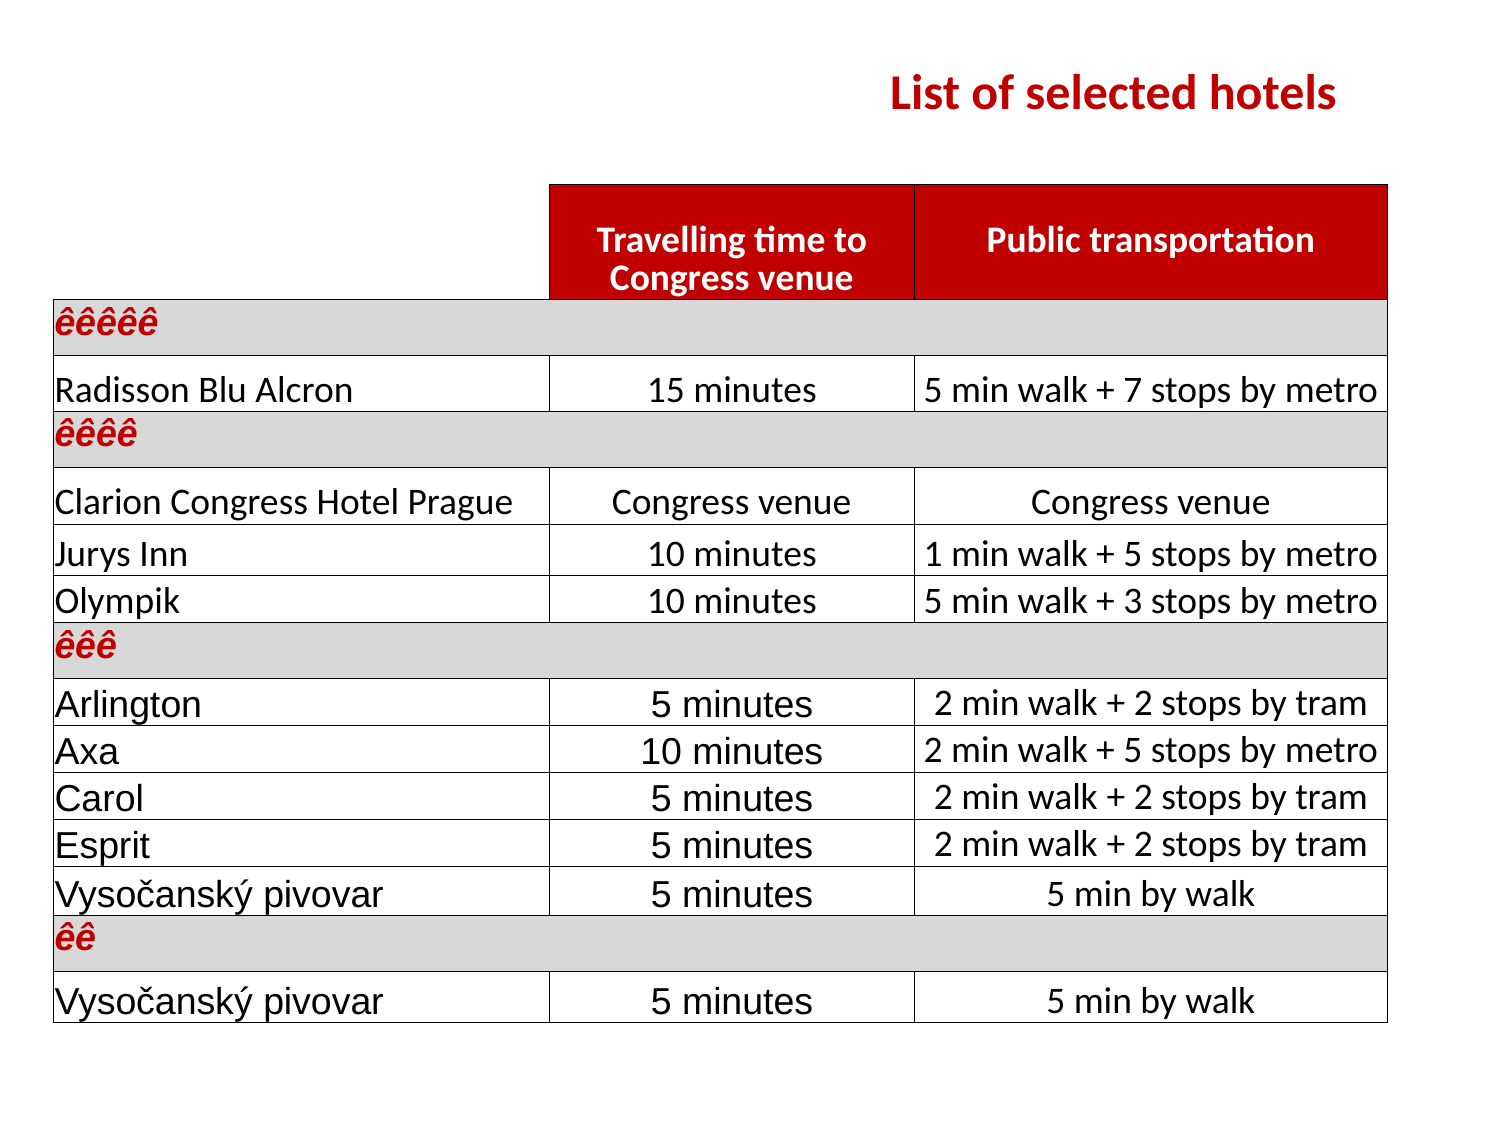

List of selected hotels
|  | Travelling time to Congress venue | Public transportation |
| --- | --- | --- |
| êêêêê |  |  |
| Radisson Blu Alcron | 15 minutes | 5 min walk + 7 stops by metro |
| êêêê |  |  |
| Clarion Congress Hotel Prague | Congress venue | Congress venue |
| Jurys Inn | 10 minutes | 1 min walk + 5 stops by metro |
| Olympik | 10 minutes | 5 min walk + 3 stops by metro |
| êêê |  |  |
| Arlington | 5 minutes | 2 min walk + 2 stops by tram |
| Axa | 10 minutes | 2 min walk + 5 stops by metro |
| Carol | 5 minutes | 2 min walk + 2 stops by tram |
| Esprit | 5 minutes | 2 min walk + 2 stops by tram |
| Vysočanský pivovar | 5 minutes | 5 min by walk |
| êê |  |  |
| Vysočanský pivovar | 5 minutes | 5 min by walk |